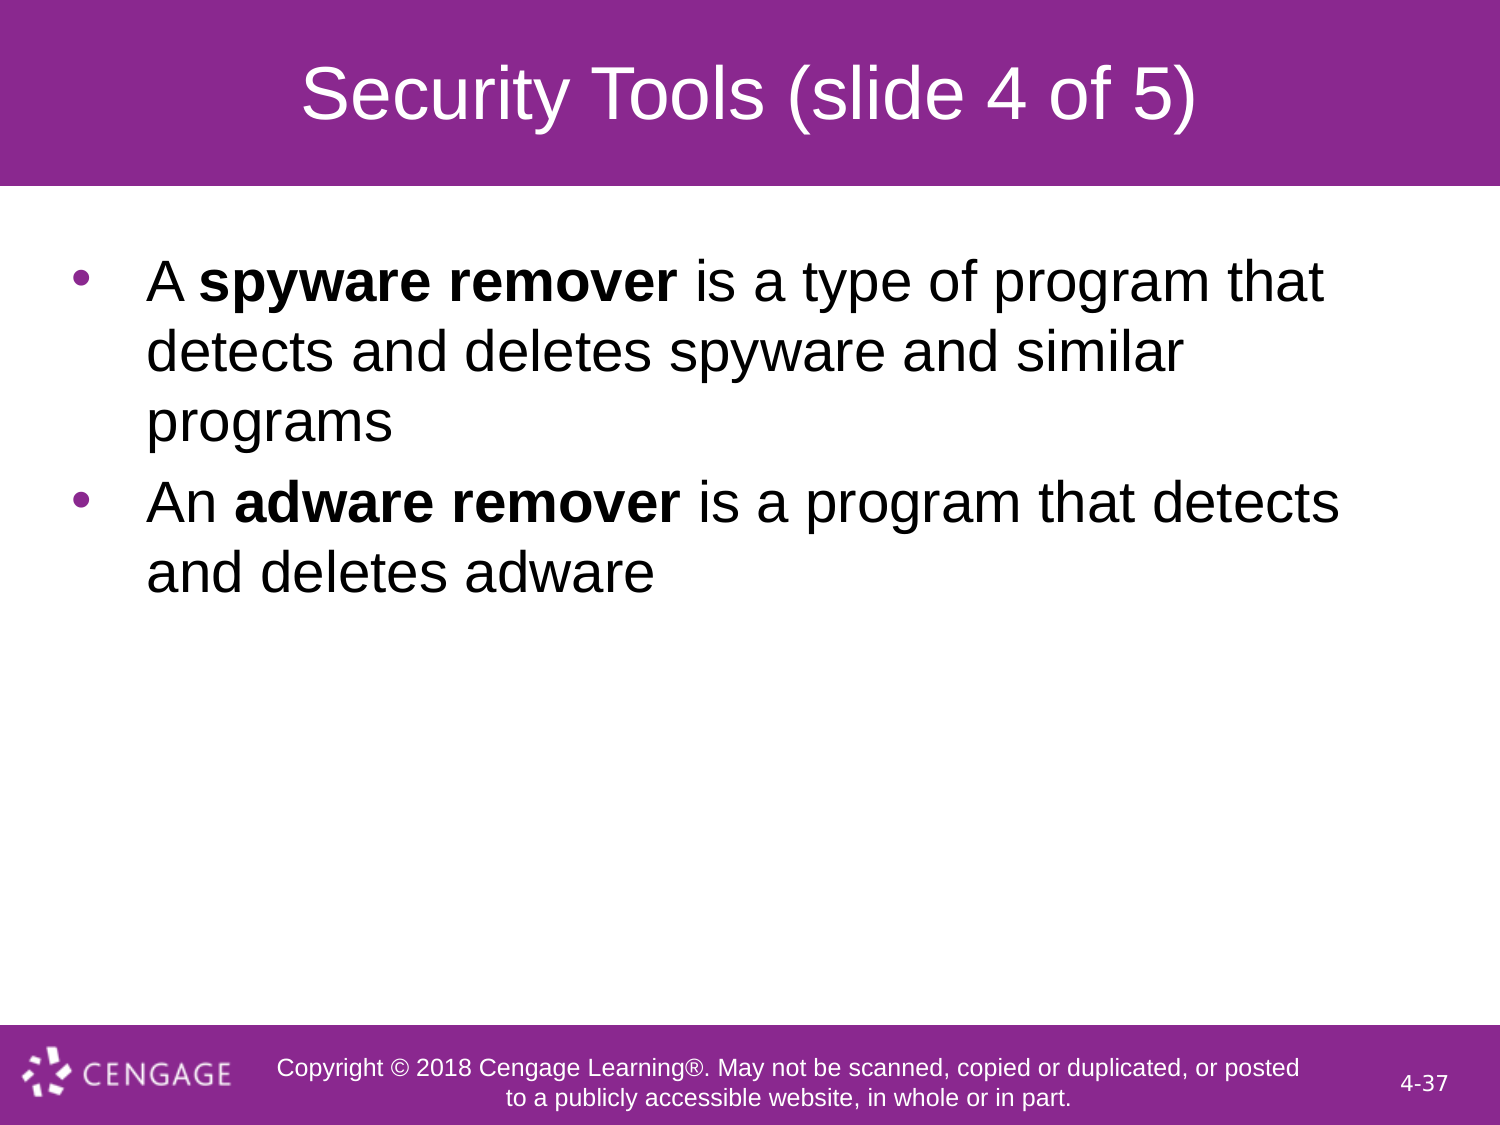

# Security Tools (slide 4 of 5)
A spyware remover is a type of program that detects and deletes spyware and similar programs
An adware remover is a program that detects and deletes adware